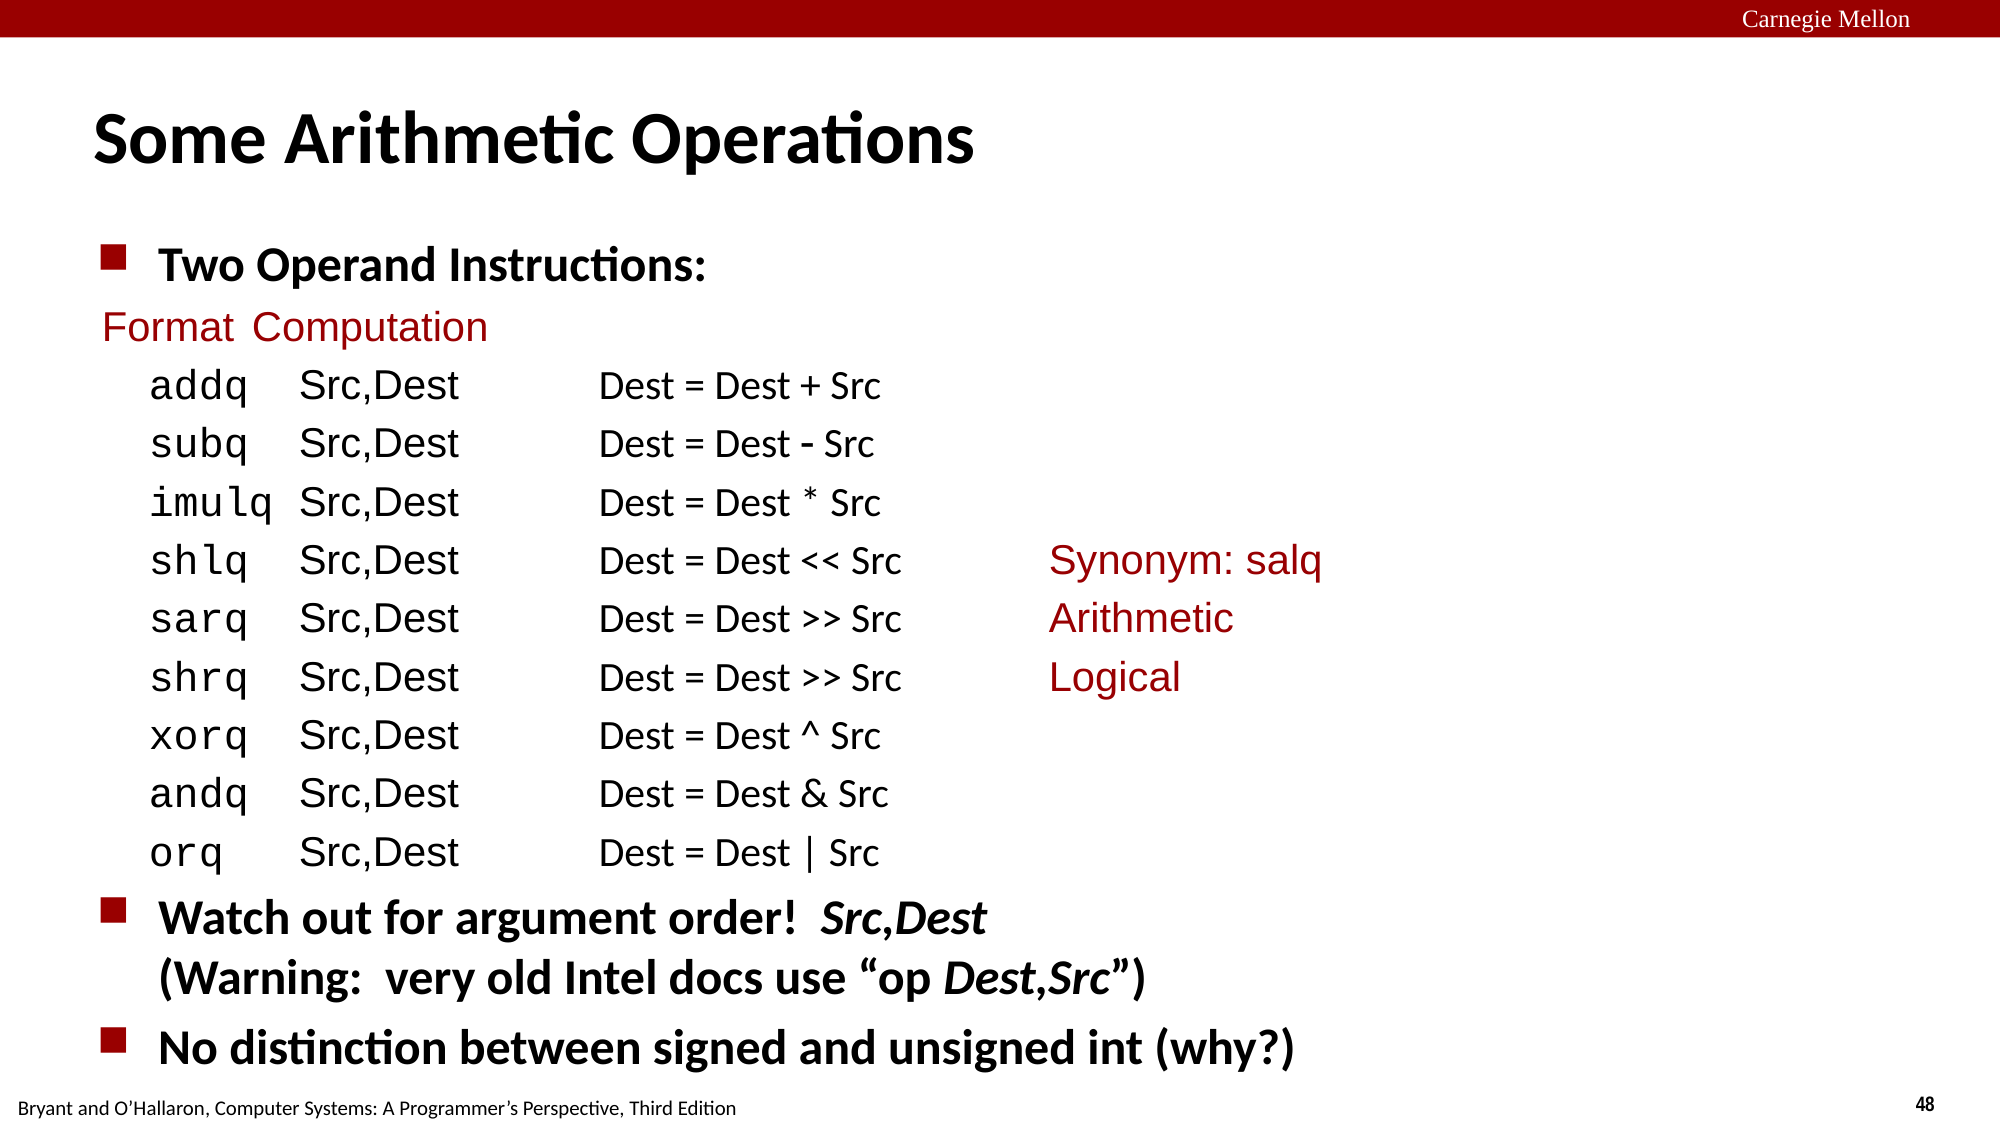

# Some Arithmetic Operations
Two Operand Instructions:
Format	Computation
addq	Src,Dest	Dest = Dest + Src
subq	Src,Dest	Dest = Dest − Src
imulq	Src,Dest	Dest = Dest * Src
shlq	Src,Dest	Dest = Dest << Src	Synonym: salq
sarq	Src,Dest	Dest = Dest >> Src	Arithmetic
shrq	Src,Dest	Dest = Dest >> Src	Logical
xorq	Src,Dest	Dest = Dest ^ Src
andq	Src,Dest	Dest = Dest & Src
orq	Src,Dest	Dest = Dest | Src
Watch out for argument order!  Src,Dest
(Warning:  very old Intel docs use “op Dest,Src”)
No distinction between signed and unsigned int (why?)